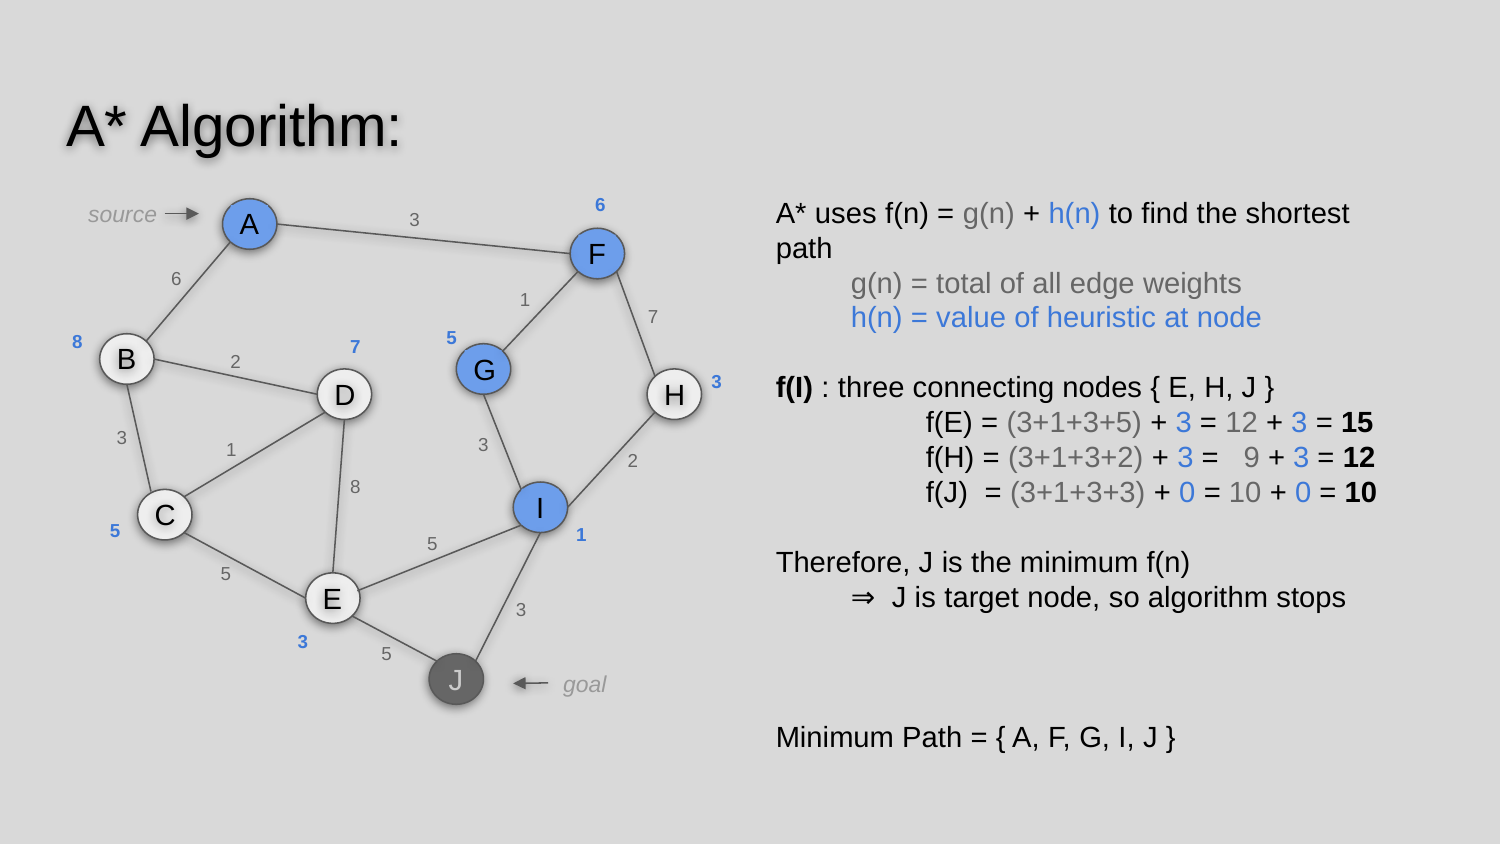

# A* Algorithm:
A* uses f(n) = g(n) + h(n) to find the shortest path
g(n) = total of all edge weights
h(n) = value of heuristic at node

f(I) : three connecting nodes { E, H, J }
	f(E) = (3+1+3+5) + 3 = 12 + 3 = 15
	f(H) = (3+1+3+2) + 3 =   9 + 3 = 12
	f(J)  = (3+1+3+3) + 0 = 10 + 0 = 10

Therefore, J is the minimum f(n)
⇒  J is target node, so algorithm stops

Minimum Path = { A, F, G, I, J }

6

A
source
3

F
6
1
7
5
8
7

B
2

G
3

H

D
3
3
1
2
8

I

C
5
1
5
5

E
3
3
5

J
goal